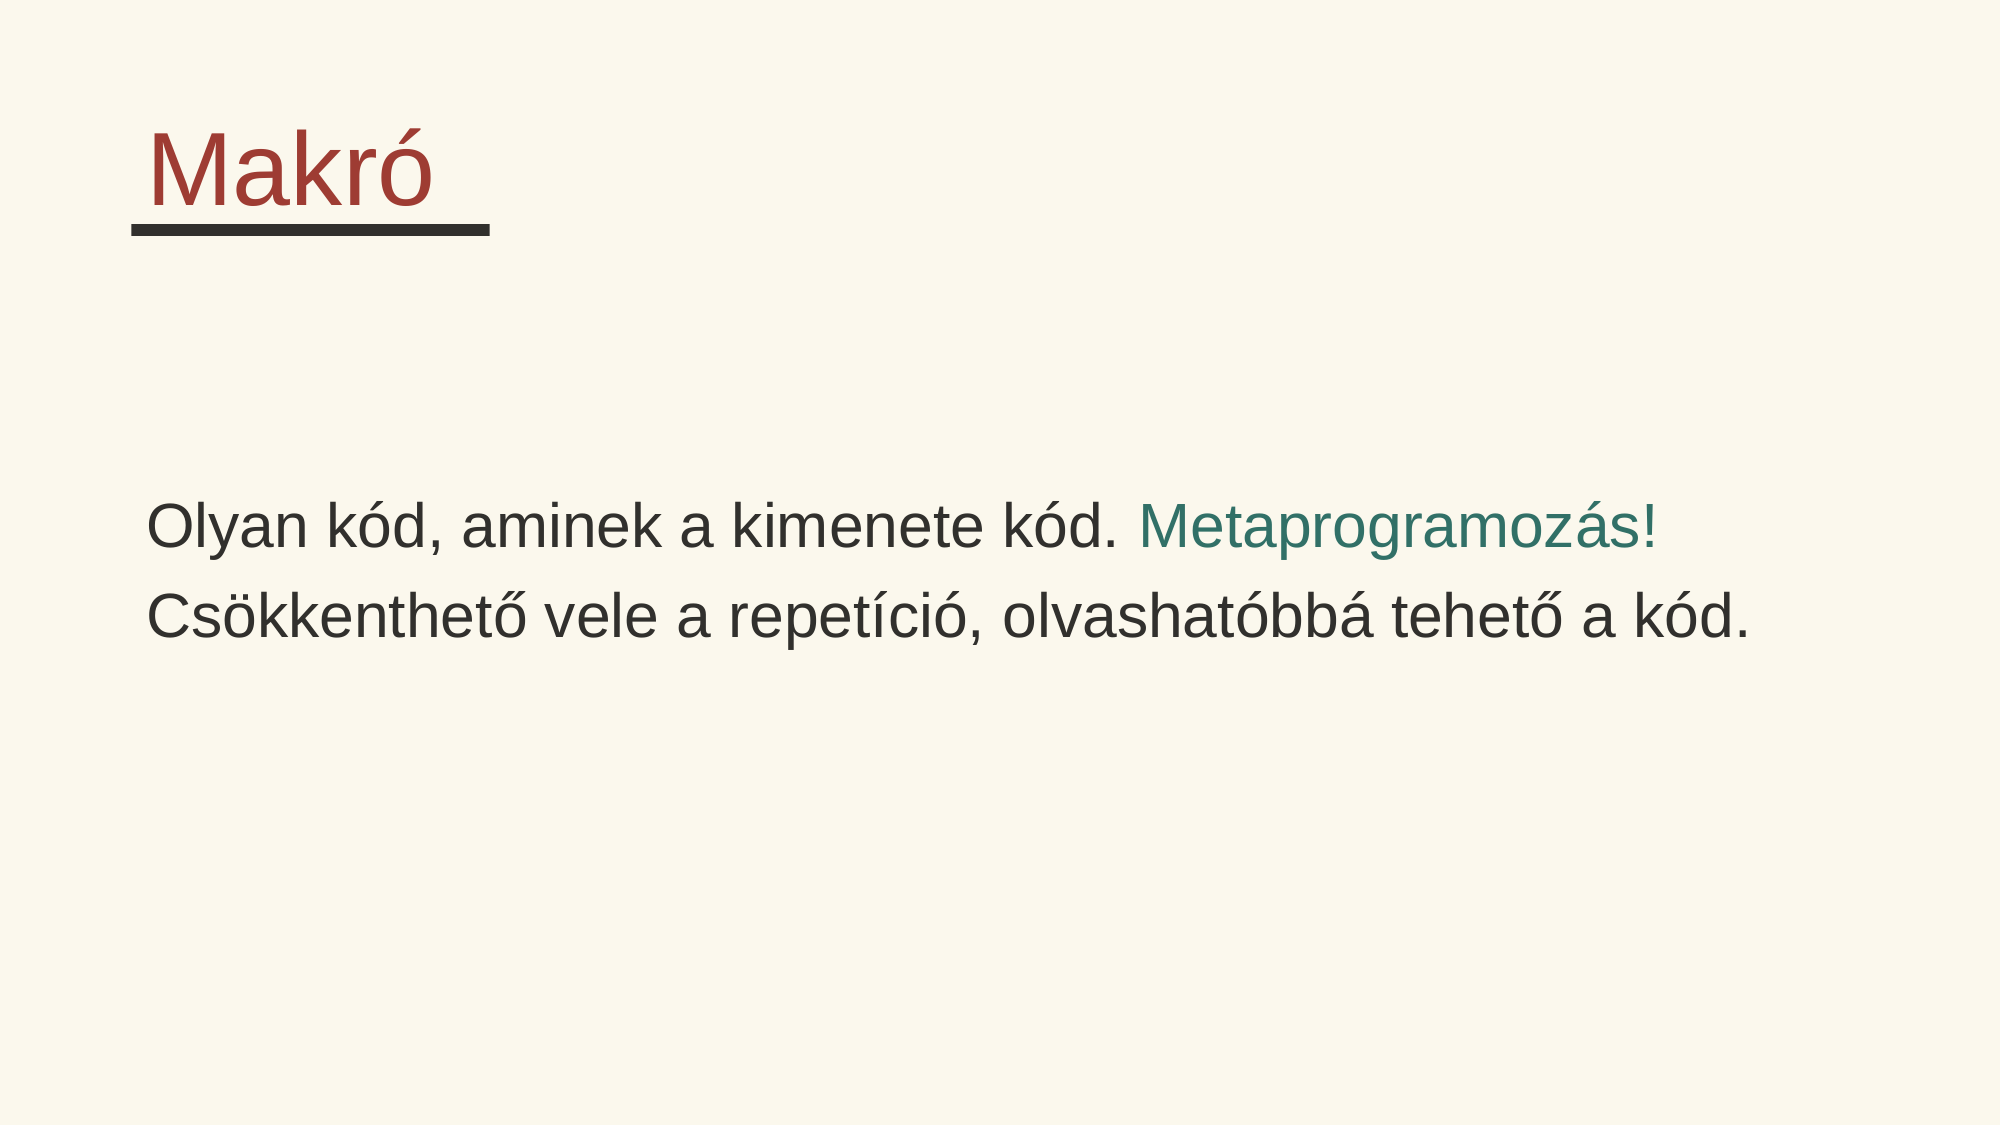

Makró

Olyan kód, aminek a kimenete kód. Metaprogramozás!
Csökkenthető vele a repetíció, olvashatóbbá tehető a kód.